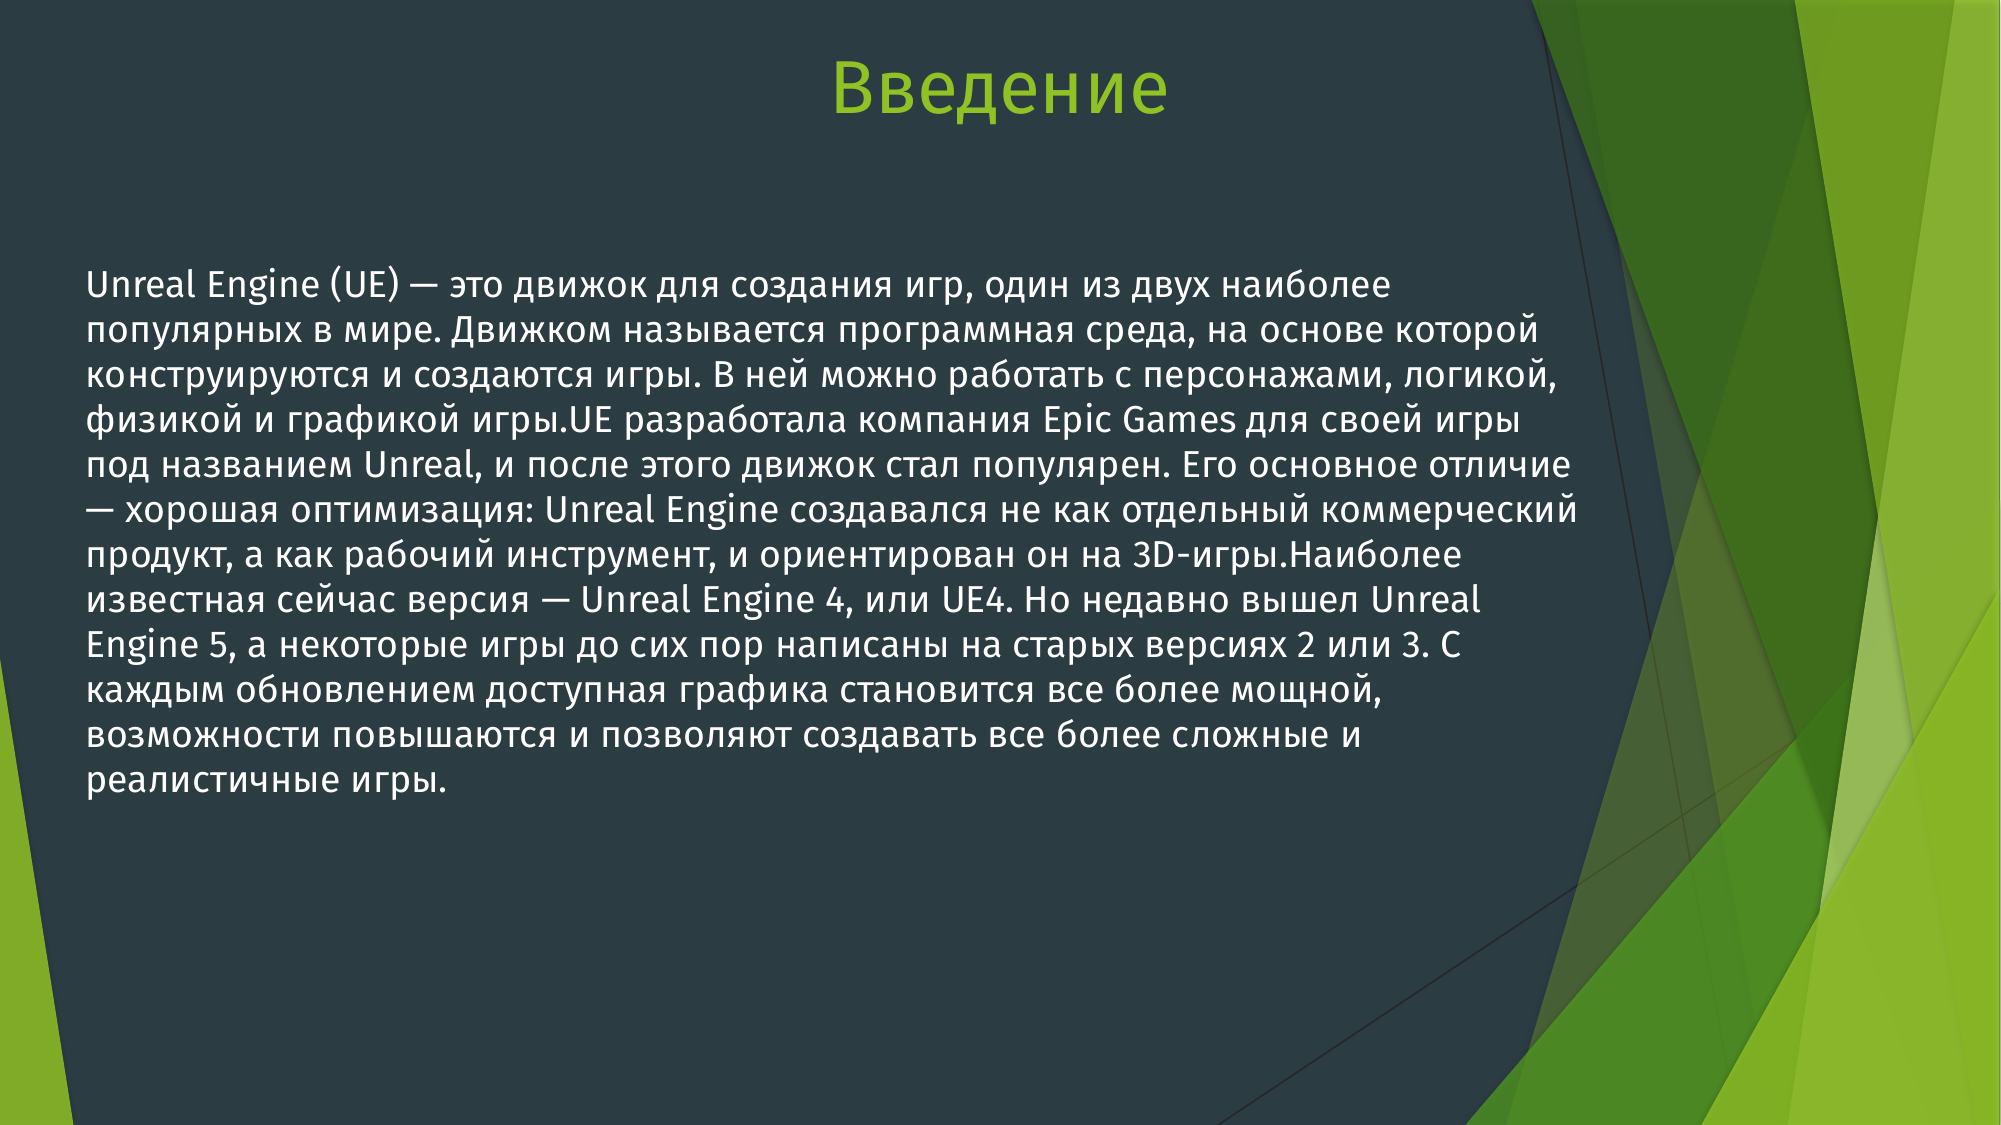

# Введение
Unreal Engine (UE) — это движок для создания игр, один из двух наиболее популярных в мире. Движком называется программная среда, на основе которой конструируются и создаются игры. В ней можно работать с персонажами, логикой, физикой и графикой игры.UE разработала компания Epic Games для своей игры под названием Unreal, и после этого движок стал популярен. Его основное отличие — хорошая оптимизация: Unreal Engine создавался не как отдельный коммерческий продукт, а как рабочий инструмент, и ориентирован он на 3D-игры.Наиболее известная сейчас версия — Unreal Engine 4, или UE4. Но недавно вышел Unreal Engine 5, а некоторые игры до сих пор написаны на старых версиях 2 или 3. С каждым обновлением доступная графика становится все более мощной, возможности повышаются и позволяют создавать все более сложные и реалистичные игры.